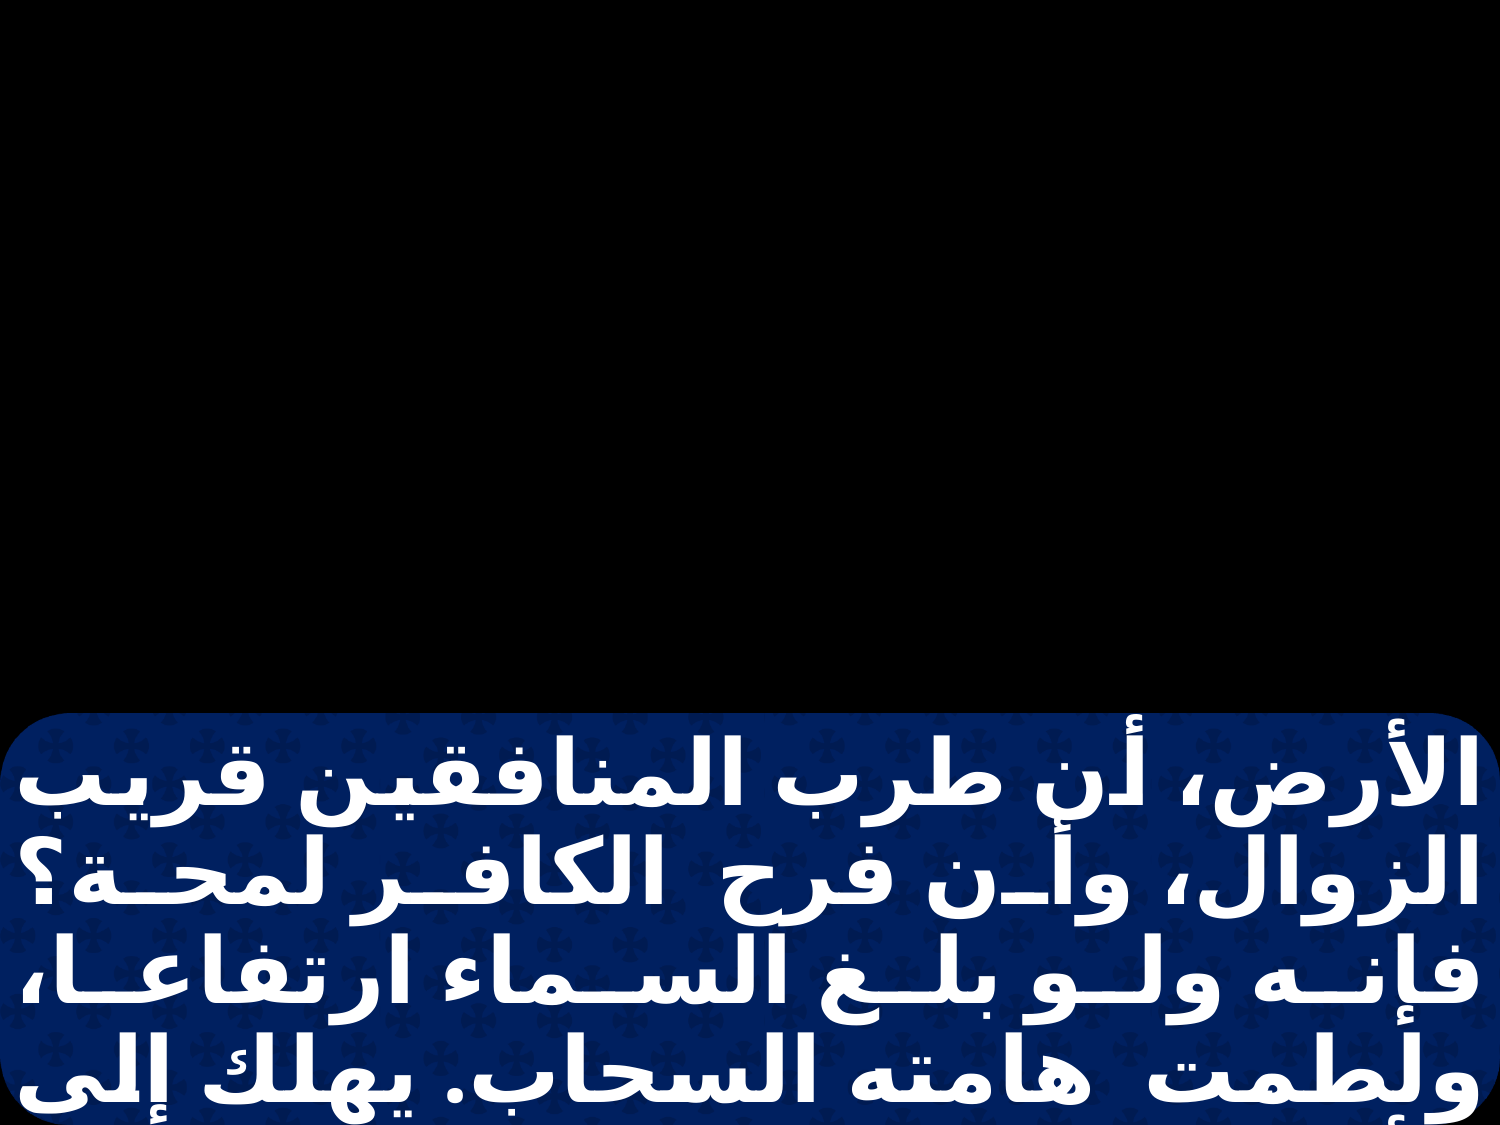

الأرض، أن طرب المنافقين قريب الزوال، وأن فرح  الكافر لمحة؟ فإنه ولو بلغ السماء ارتفاعا، ولطمت  هامته السحاب. يهلك إلى الأبد كعذرته. فيقول الذين  يرونه: أين هو؟ يطير كالحلم فلا يوجد، ويضمحل